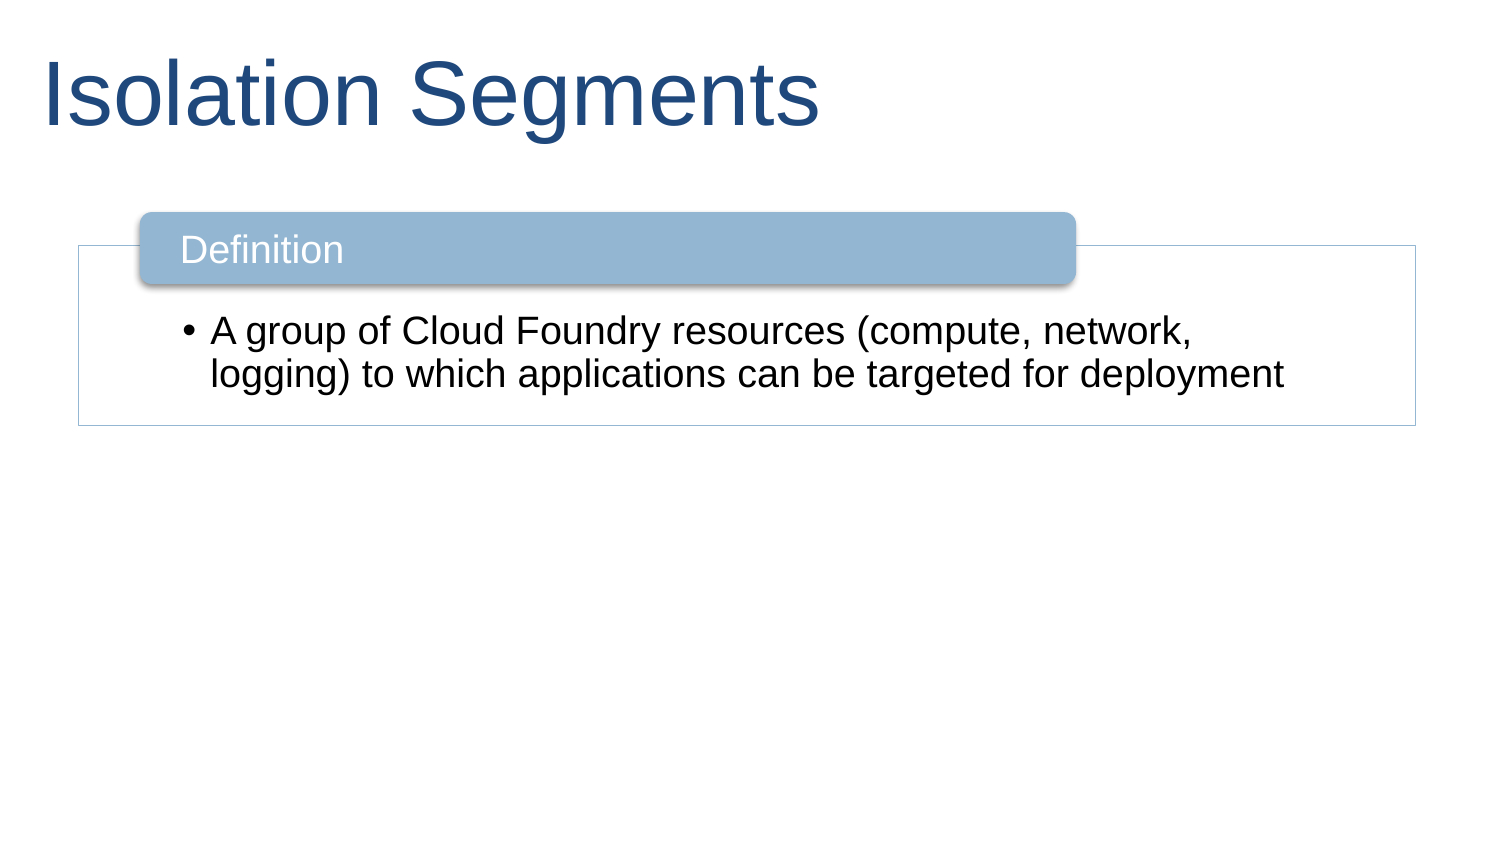

# Isolation Segments

Definition
A group of Cloud Foundry resources (compute, network, logging) to which applications can be targeted for deployment